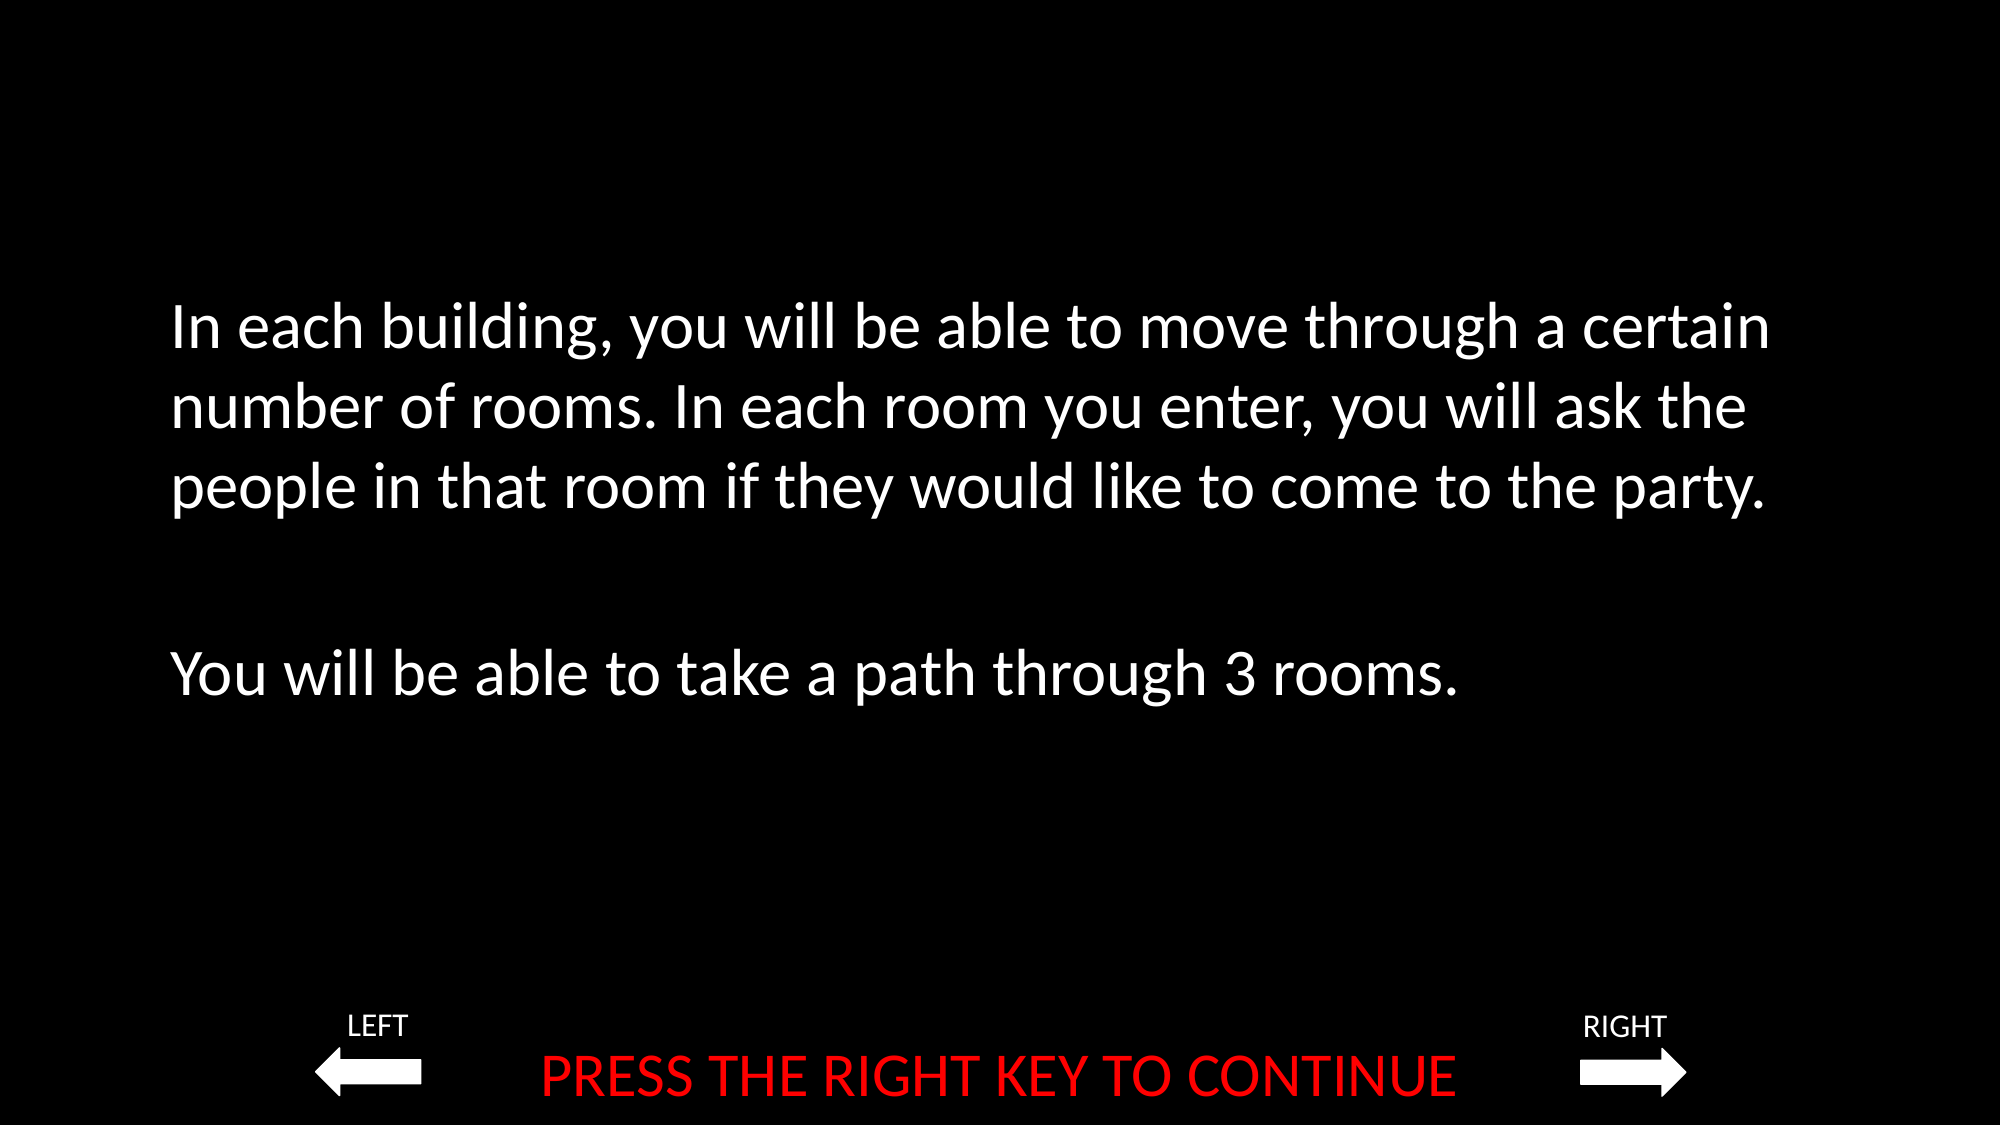

In each building, you will be able to move through a certain number of rooms. In each room you enter, you will ask the people in that room if they would like to come to the party.

You will be able to take a path through 3 rooms.

LEFT
RIGHT
PRESS THE RIGHT KEY TO CONTINUE